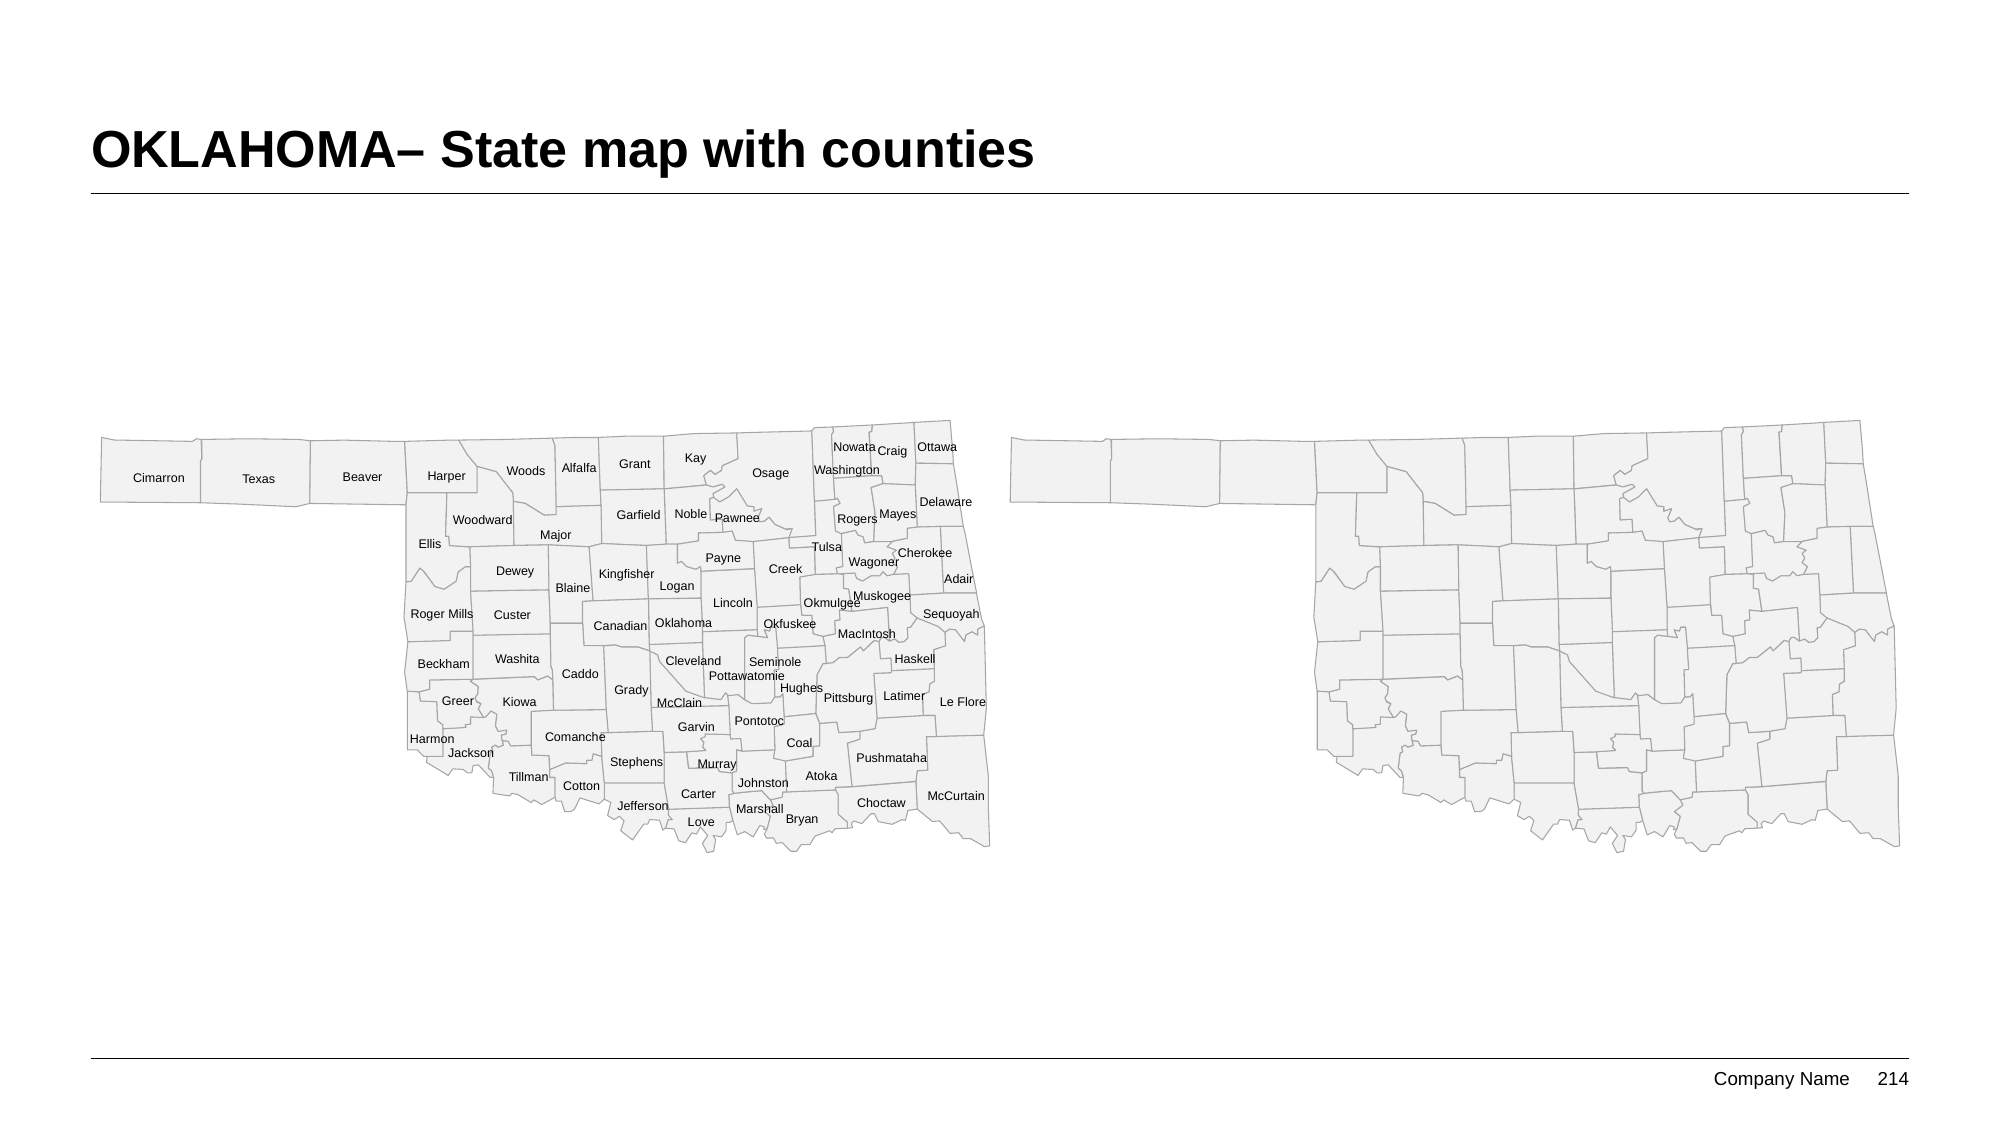

# OKLAHOMA– State map with counties

Nowata
Ottawa
Craig
Kay
Grant
Alfalfa
Washington
Woods
Osage
Harper
Beaver
Cimarron
Texas
Delaware
Noble
Mayes
Garfield
Pawnee
Rogers
Woodward
Major
Ellis
Tulsa
Cherokee
Payne
Wagoner
Creek
Dewey
Kingfisher
Adair
Logan
Blaine
Muskogee
Lincoln
Okmulgee
Sequoyah
Roger Mills
Custer
Oklahoma
Okfuskee
Canadian
MacIntosh
Haskell
Washita
Cleveland
Seminole
Beckham
Caddo
Pottawatomie
Hughes
Grady
Latimer
Pittsburg
Greer
Kiowa
Le Flore
McClain
Pontotoc
Garvin
Comanche
Harmon
Coal
Jackson
Pushmataha
Stephens
Murray
Atoka
Tillman
Johnston
Cotton
Carter
McCurtain
Choctaw
Jefferson
Marshall
Bryan
Love